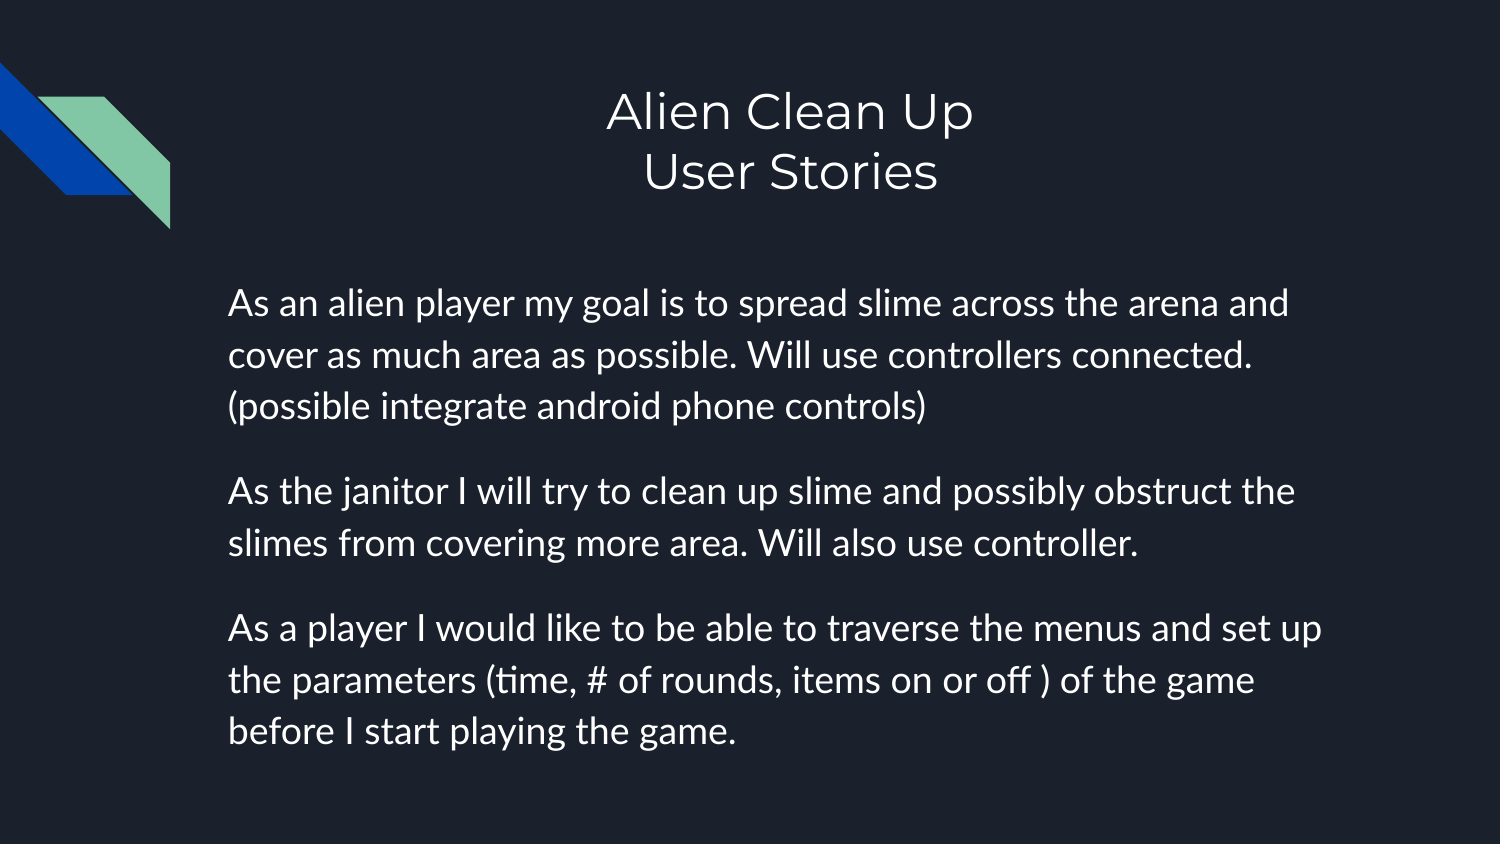

# Alien Clean Up
User Stories
As an alien player my goal is to spread slime across the arena and cover as much area as possible. Will use controllers connected. (possible integrate android phone controls)
As the janitor I will try to clean up slime and possibly obstruct the slimes from covering more area. Will also use controller.
As a player I would like to be able to traverse the menus and set up the parameters (time, # of rounds, items on or off ) of the game before I start playing the game.